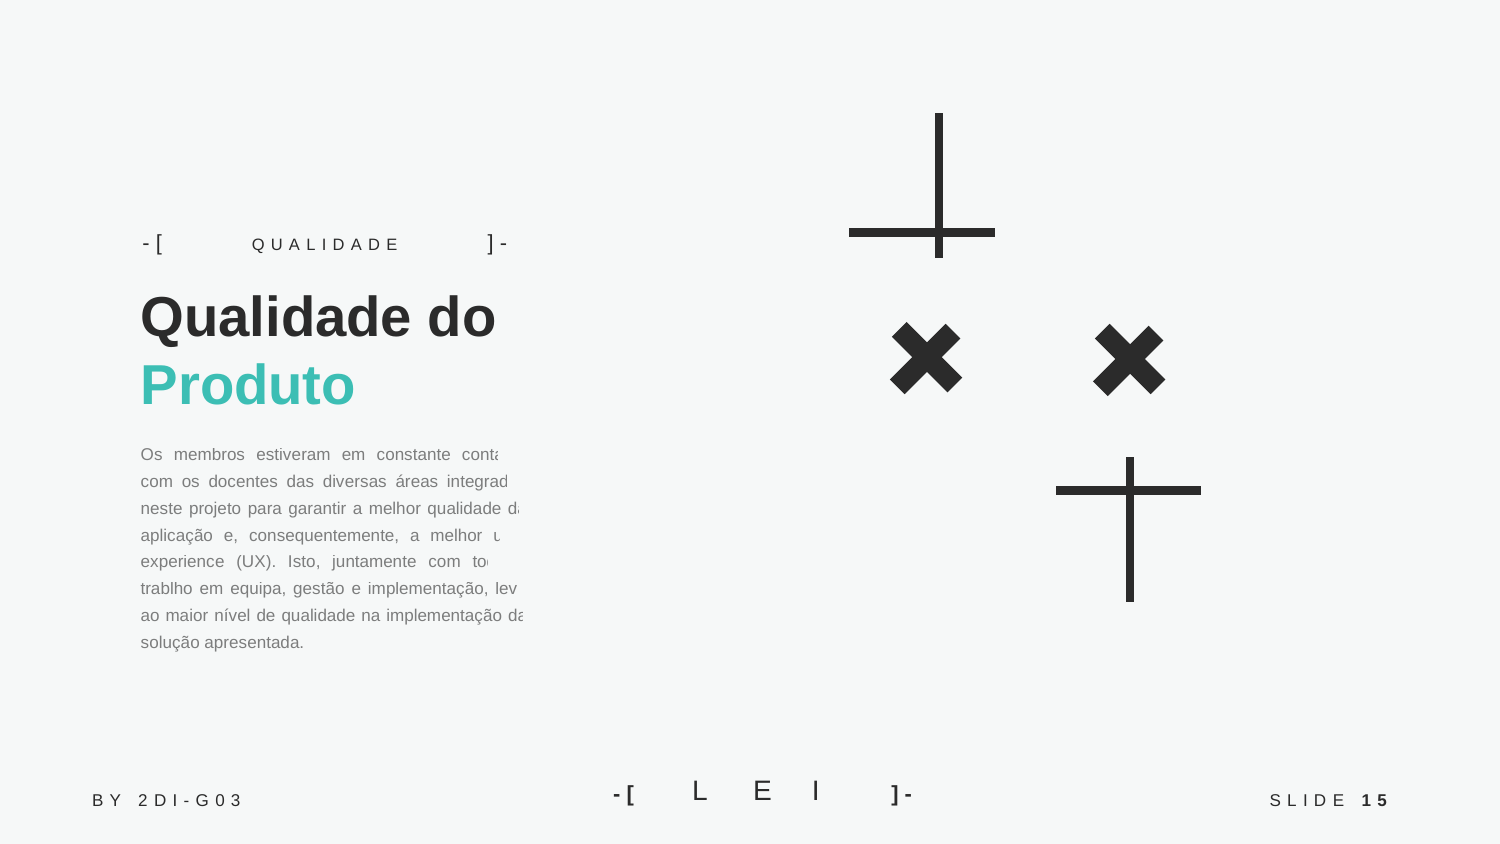

-[
]-
QUALIDADE

Qualidade do Produto
Os membros estiveram em constante contacto com os docentes das diversas áreas integradas neste projeto para garantir a melhor qualidade da aplicação e, consequentemente, a melhor user experience (UX). Isto, juntamente com todo o trablho em equipa, gestão e implementação, leva ao maior nível de qualidade na implementação da solução apresentada.
I
L
E
-[
]-

SLIDE 15
BY 2DI-G03